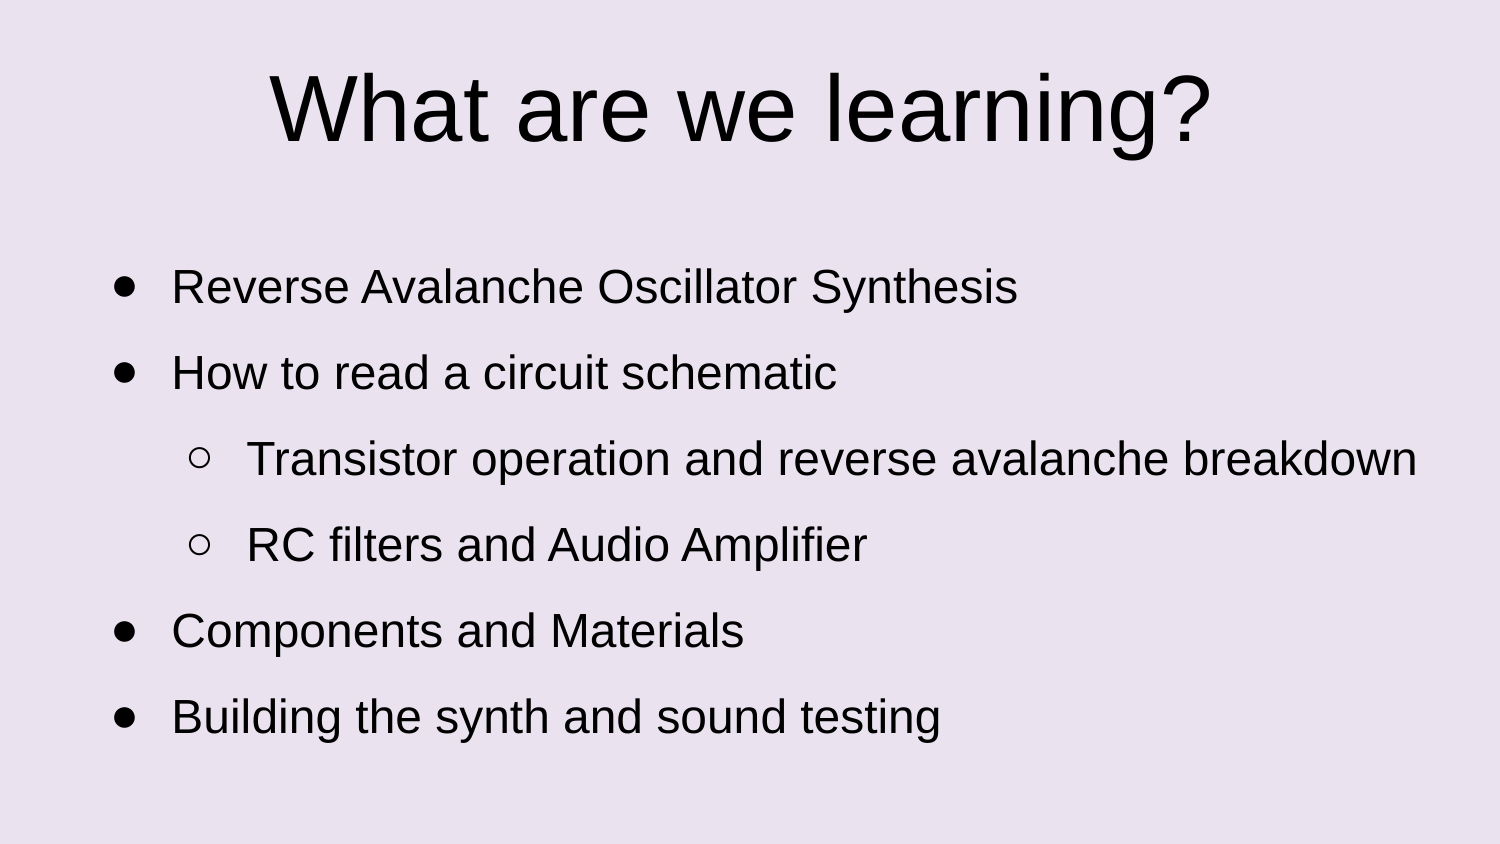

# What are we learning?
Reverse Avalanche Oscillator Synthesis
How to read a circuit schematic
Transistor operation and reverse avalanche breakdown
RC filters and Audio Amplifier
Components and Materials
Building the synth and sound testing